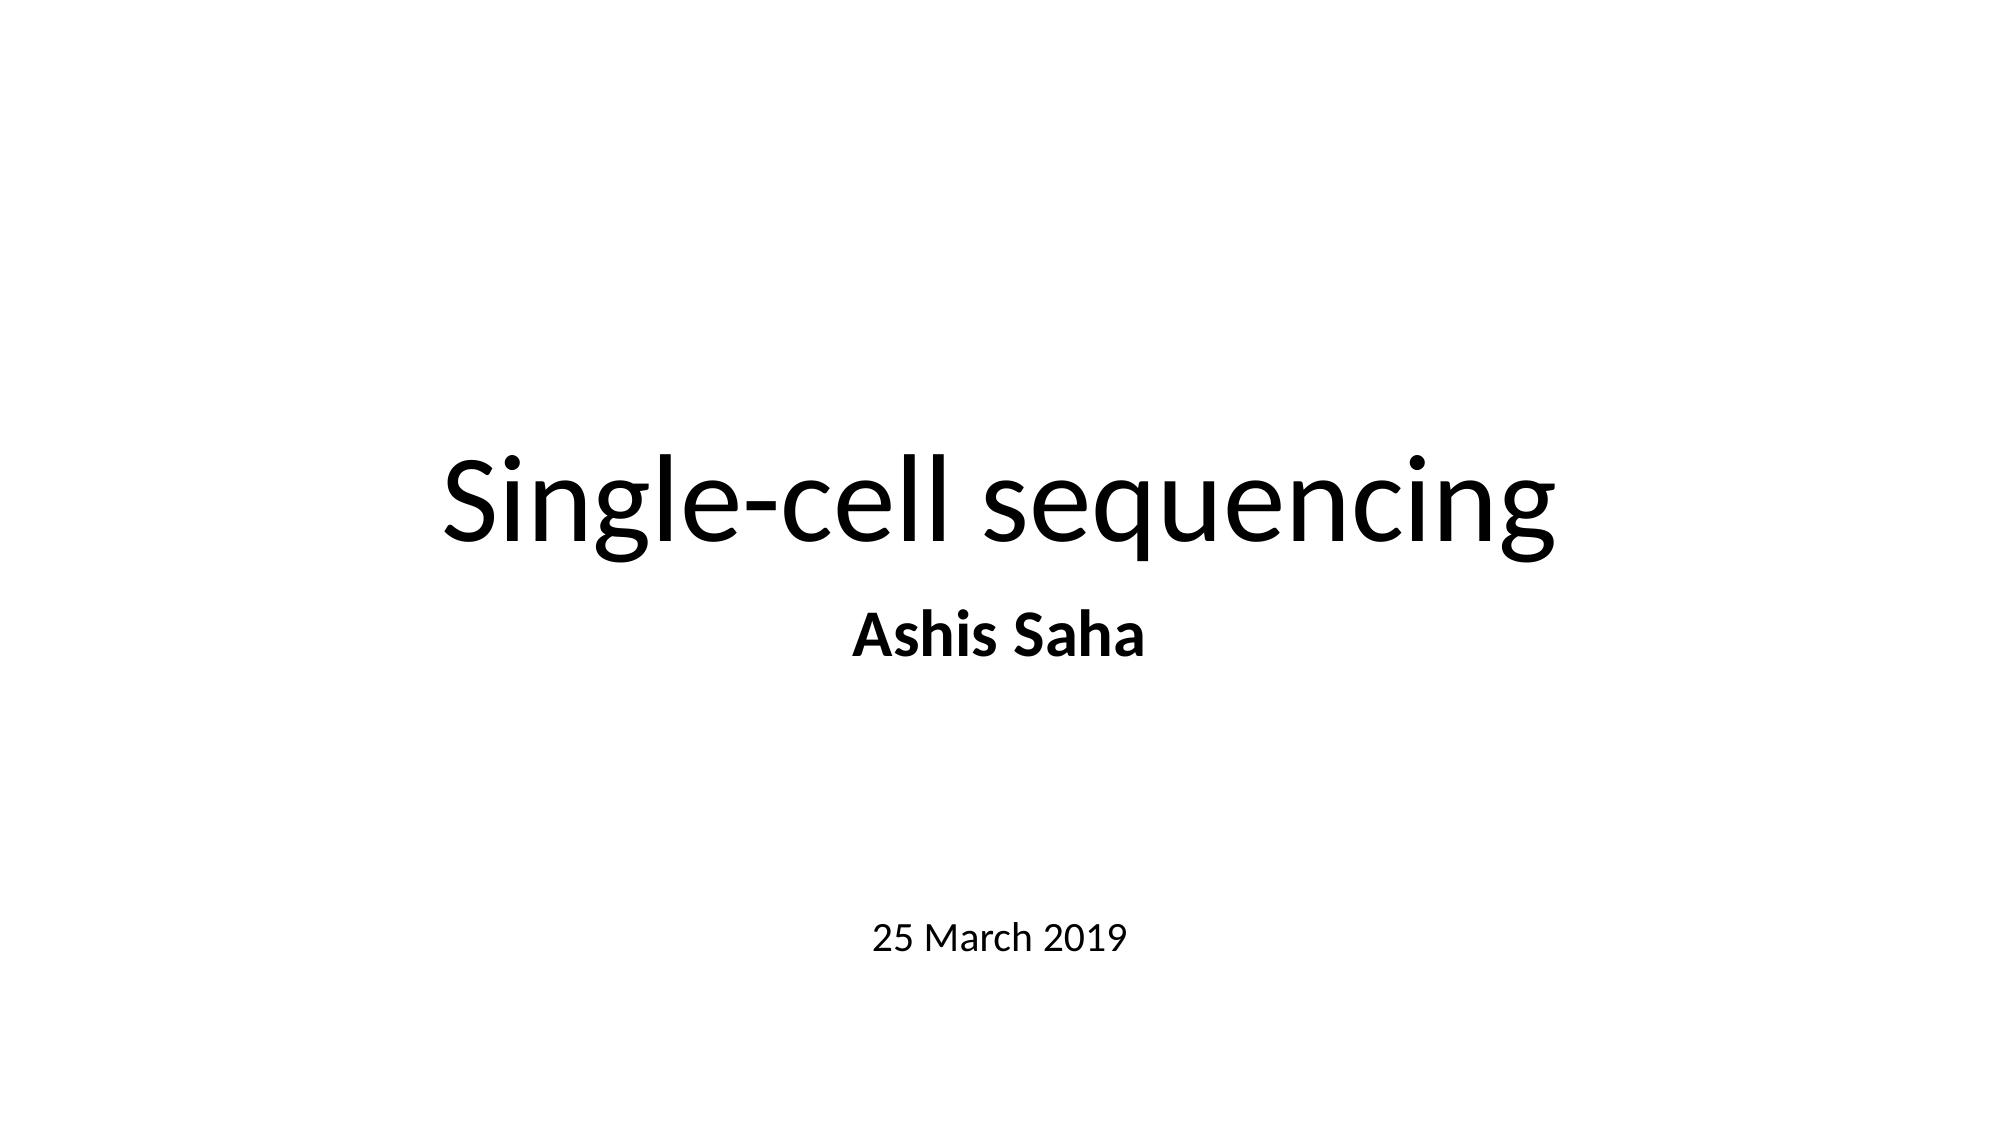

# Single-cell sequencing
Ashis Saha

25 March 2019